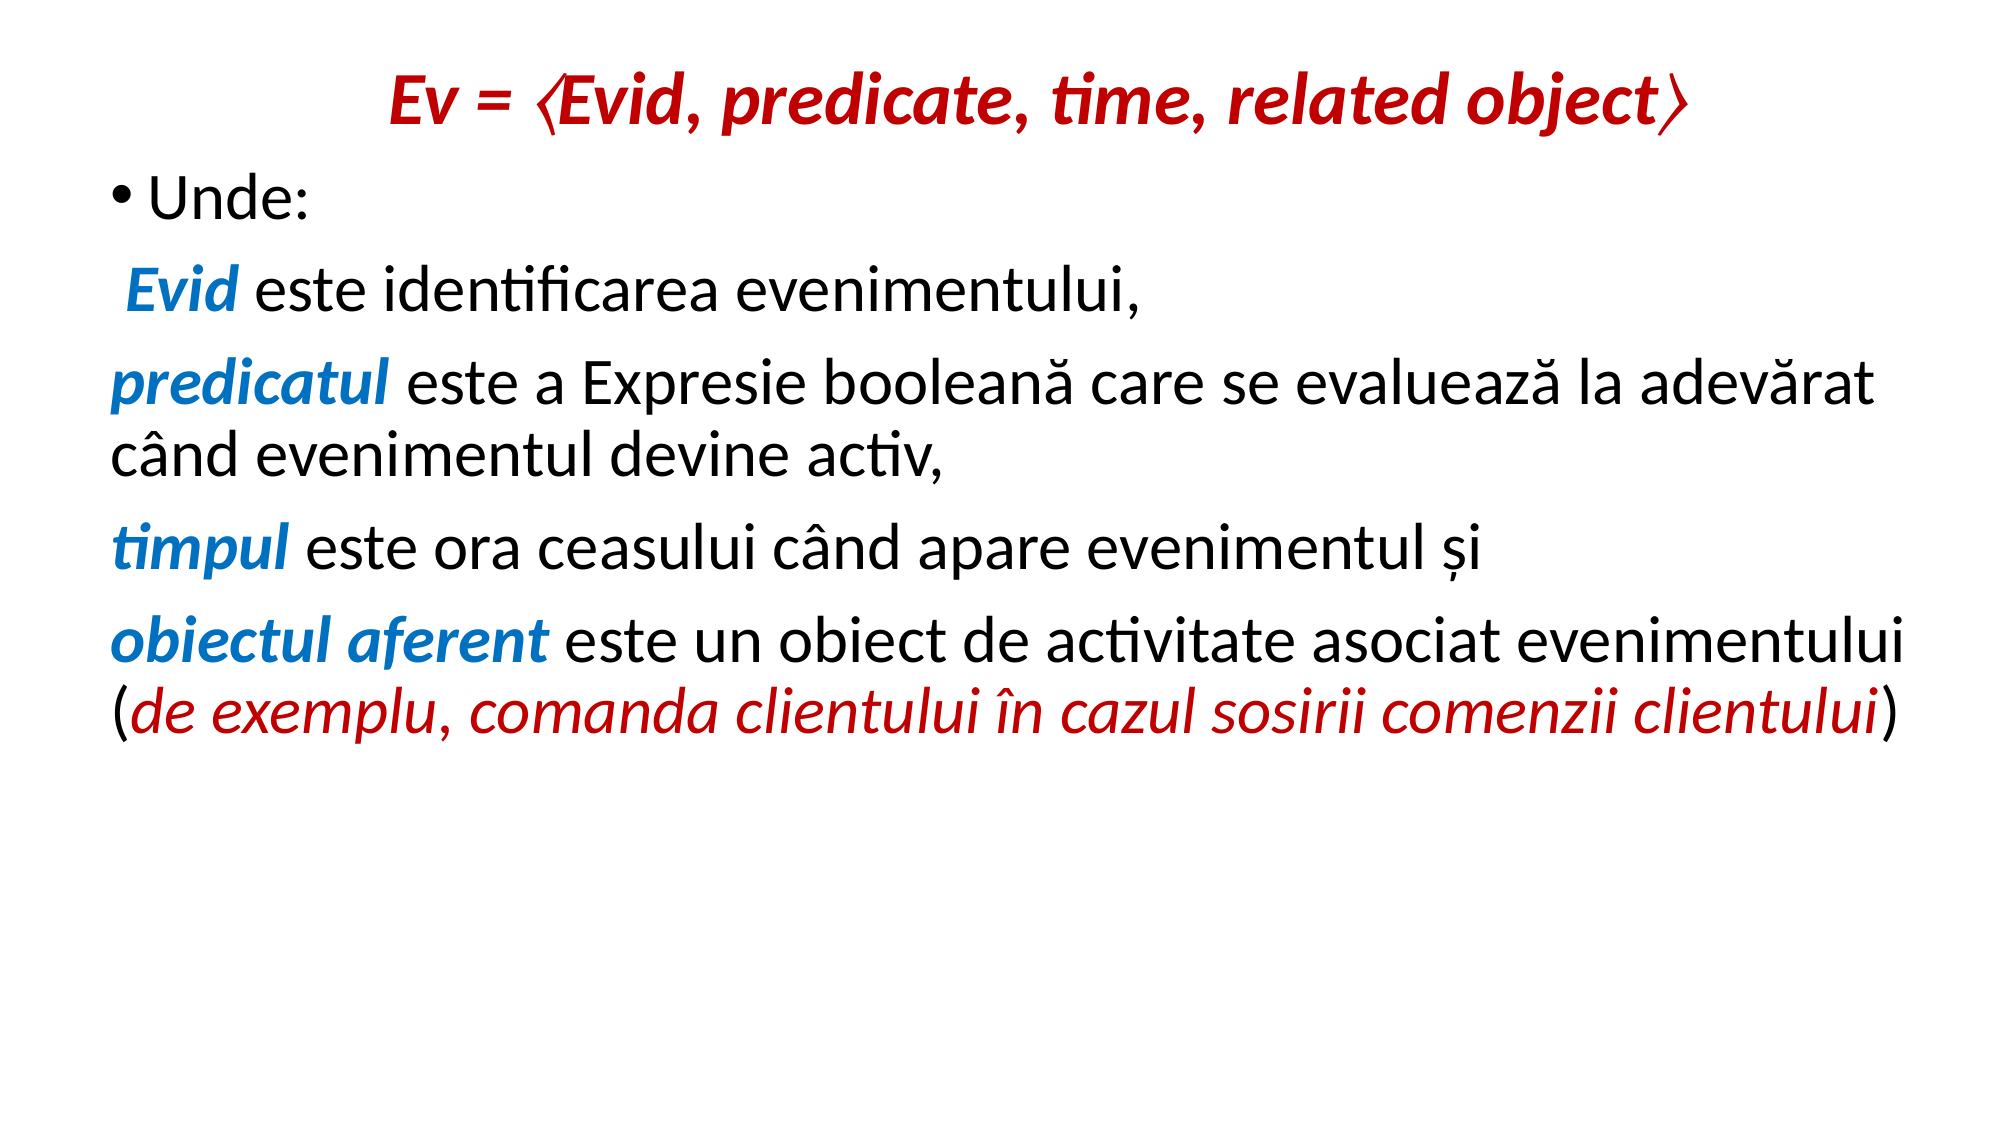

Ev = 〈Evid, predicate, time, related object〉
Unde:
 Evid este identificarea evenimentului,
predicatul este a Expresie booleană care se evaluează la adevărat când evenimentul devine activ,
timpul este ora ceasului când apare evenimentul și
obiectul aferent este un obiect de activitate asociat evenimentului (de exemplu, comanda clientului în cazul sosirii comenzii clientului)